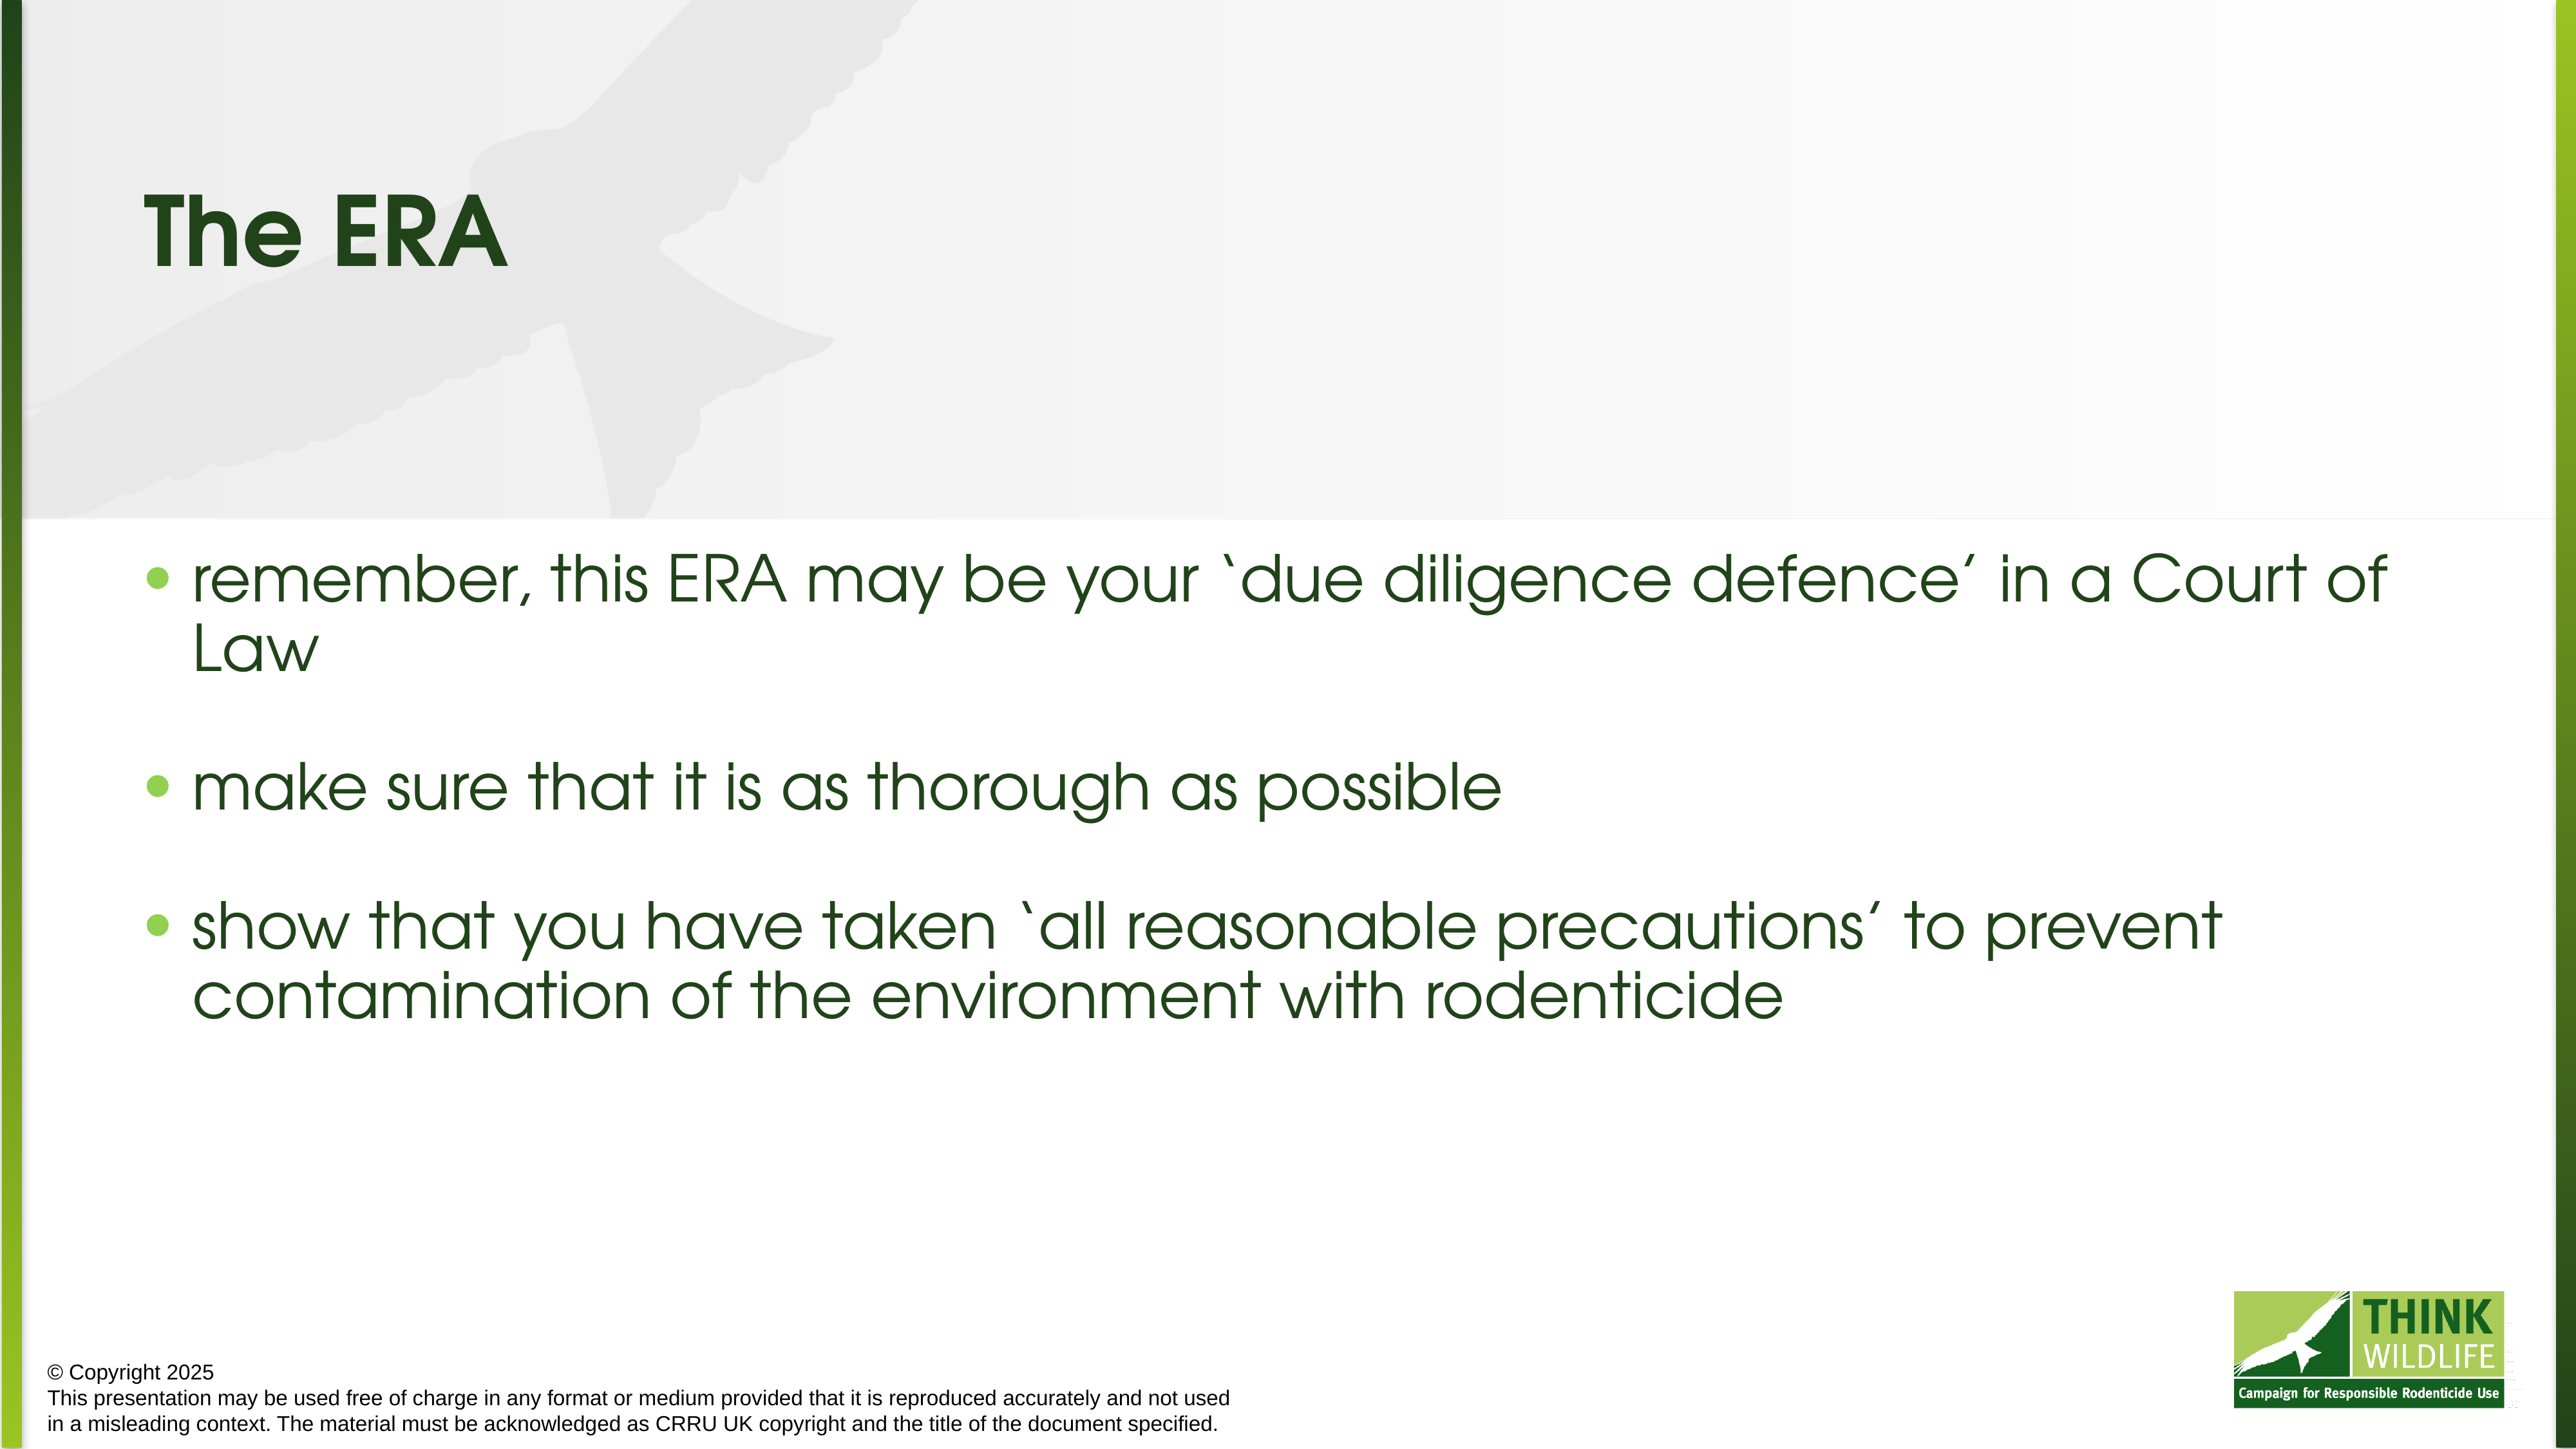

The ERA
remember, this ERA may be your ‘due diligence defence’ in a Court of Law

make sure that it is as thorough as possible

show that you have taken ‘all reasonable precautions’ to prevent contamination of the environment with rodenticide

© Copyright 2025
This presentation may be used free of charge in any format or medium provided that it is reproduced accurately and not used
in a misleading context. The material must be acknowledged as CRRU UK copyright and the title of the document specified.